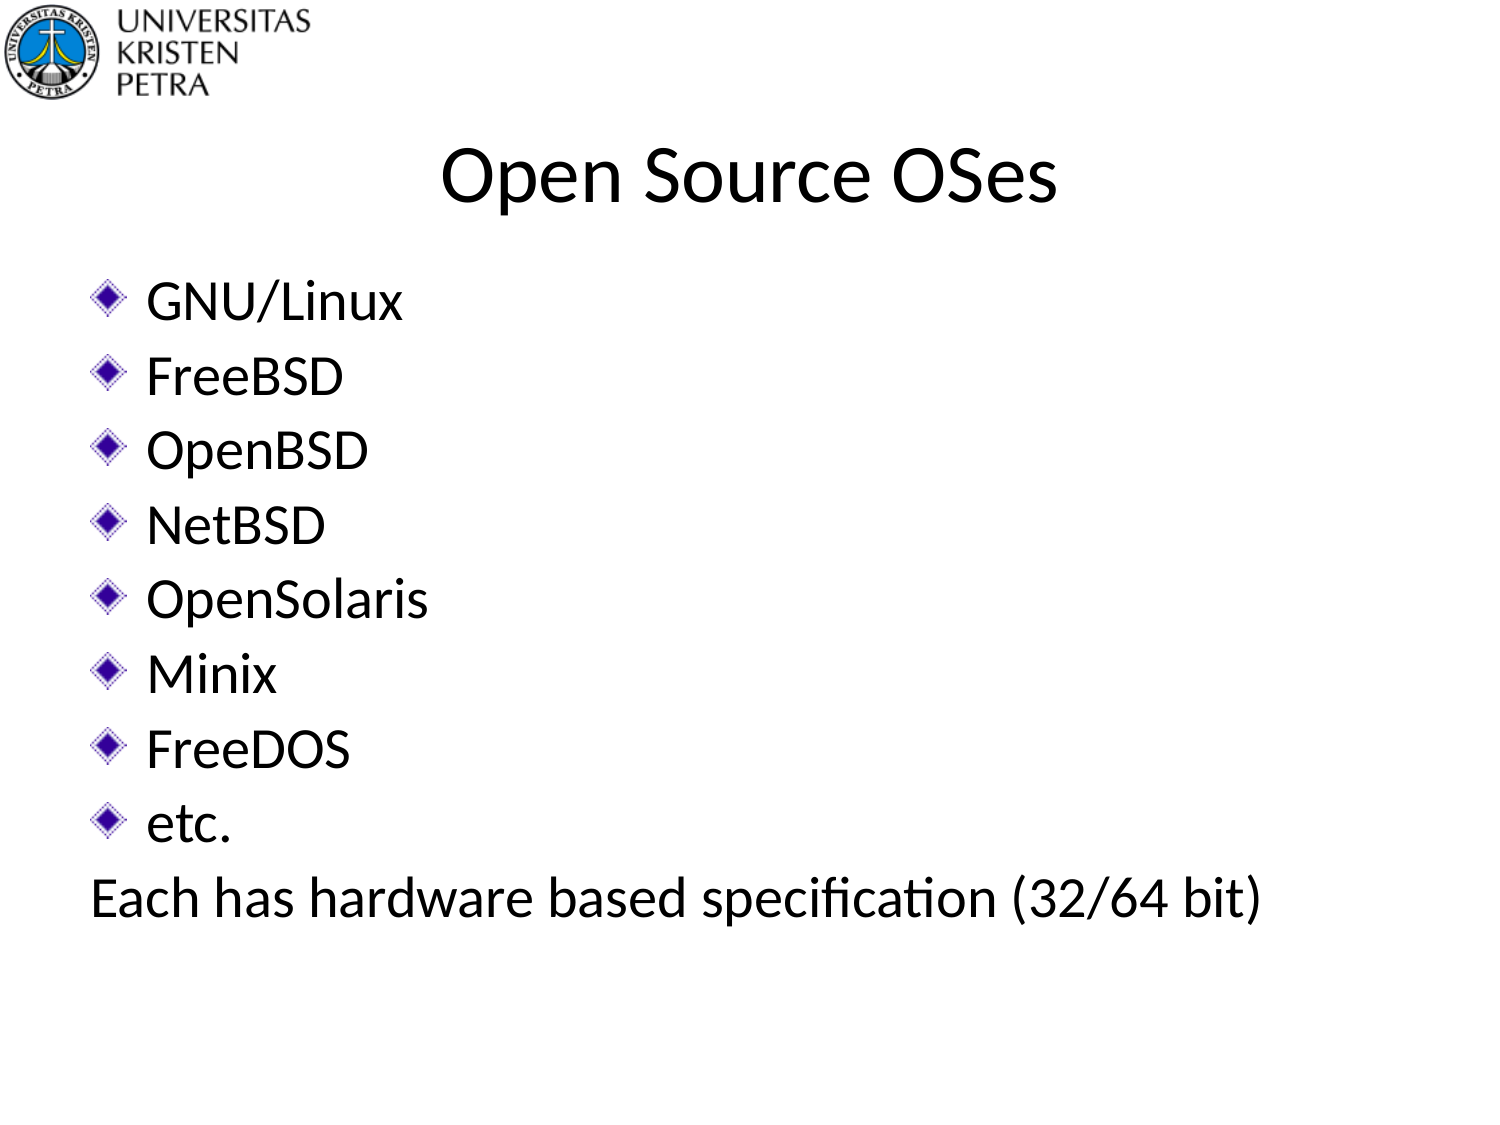

# Open Source OSes
*
GNU/Linux
FreeBSD
OpenBSD
NetBSD
OpenSolaris
Minix
FreeDOS
etc.
Each has hardware based specification (32/64 bit)